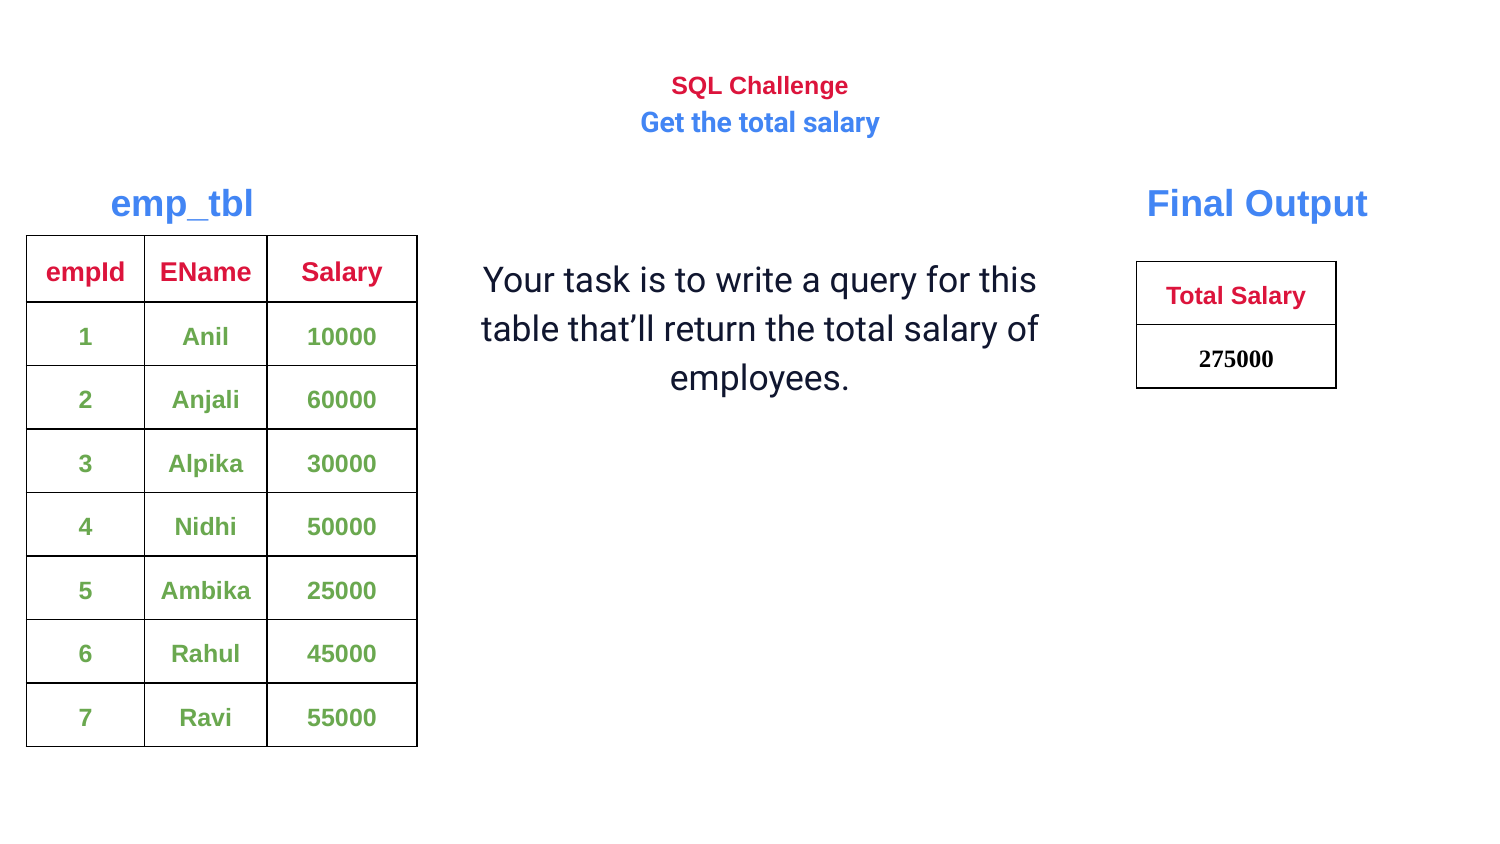

# SQL Challenge
Get the total salary
emp_tbl
Final Output
| empId | EName | Salary |
| --- | --- | --- |
| 1 | Anil | 10000 |
| 2 | Anjali | 60000 |
| 3 | Alpika | 30000 |
| 4 | Nidhi | 50000 |
| 5 | Ambika | 25000 |
| 6 | Rahul | 45000 |
| 7 | Ravi | 55000 |
Your task is to write a query for this table that’ll return the total salary of employees.
| Total Salary |
| --- |
| 275000 |